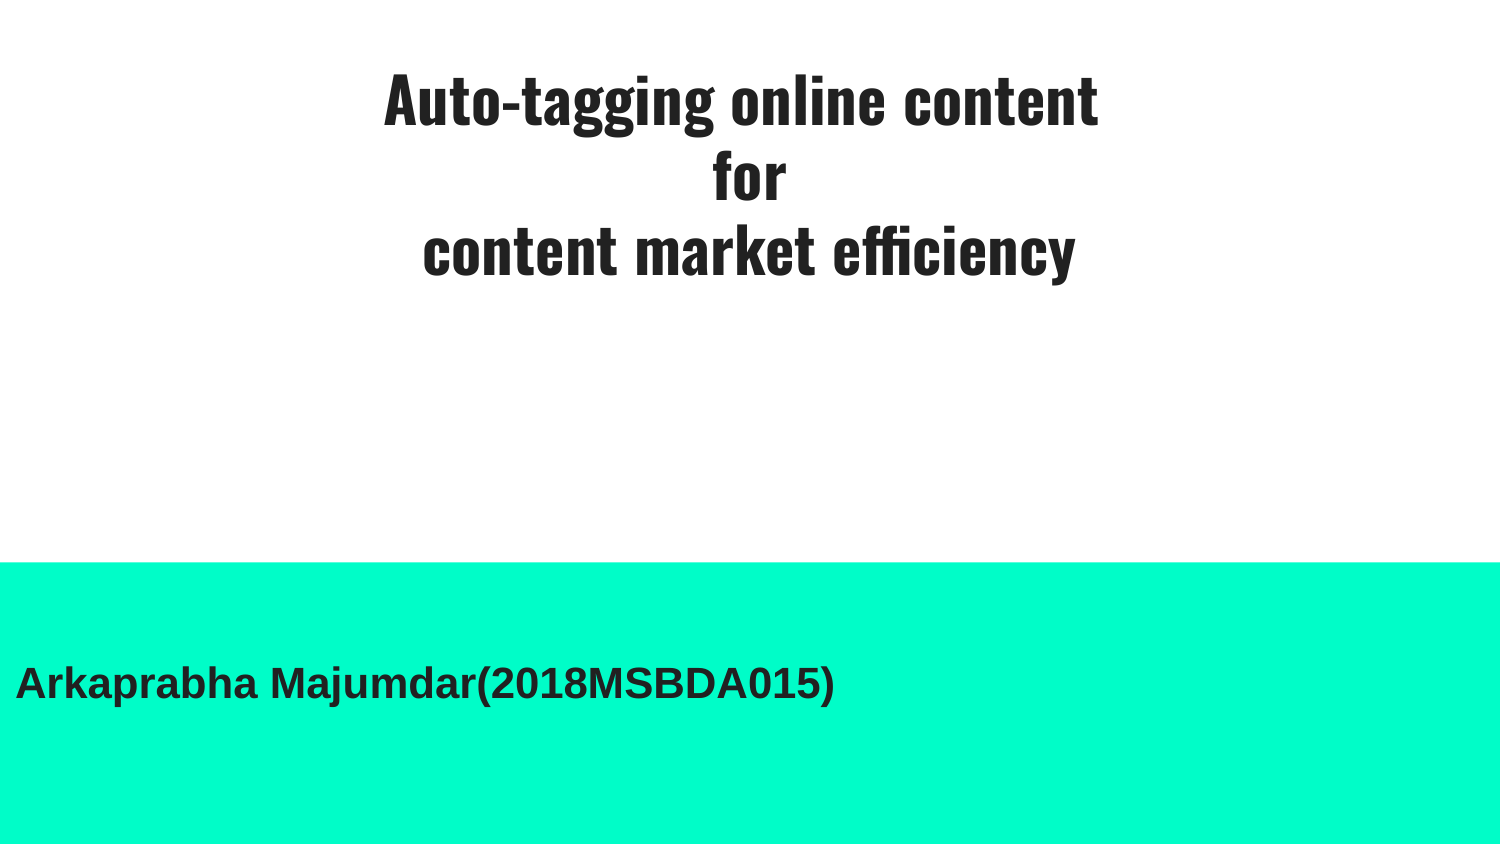

# Auto-tagging online content
for
content market efficiency
Arkaprabha Majumdar(2018MSBDA015)